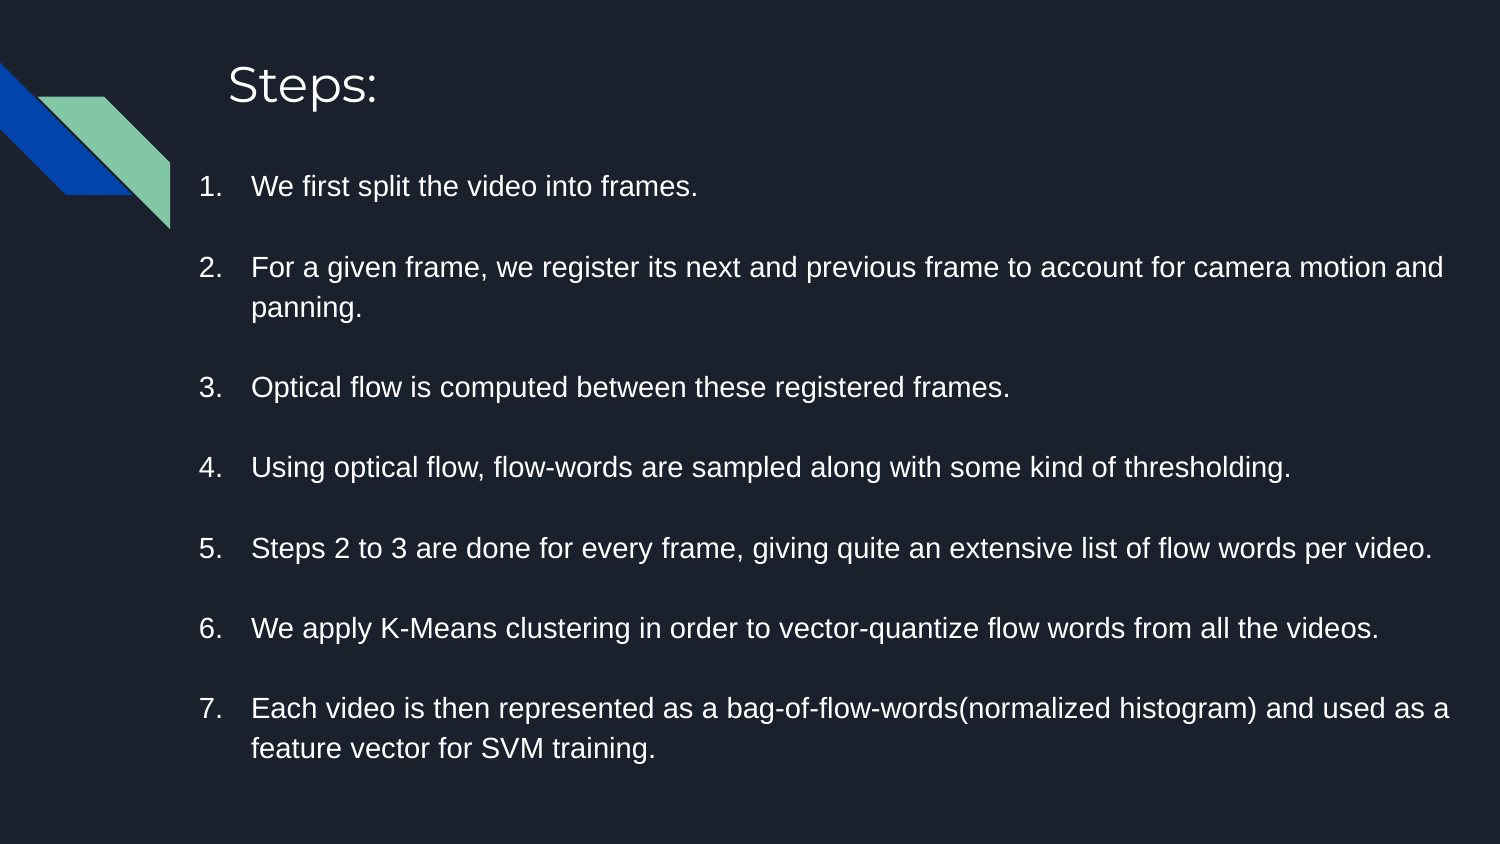

# Steps:

We first split the video into frames.

For a given frame, we register its next and previous frame to account for camera motion and panning.

Optical flow is computed between these registered frames.

Using optical flow, flow-words are sampled along with some kind of thresholding.

Steps 2 to 3 are done for every frame, giving quite an extensive list of flow words per video.

We apply K-Means clustering in order to vector-quantize flow words from all the videos.

Each video is then represented as a bag-of-flow-words(normalized histogram) and used as a feature vector for SVM training.